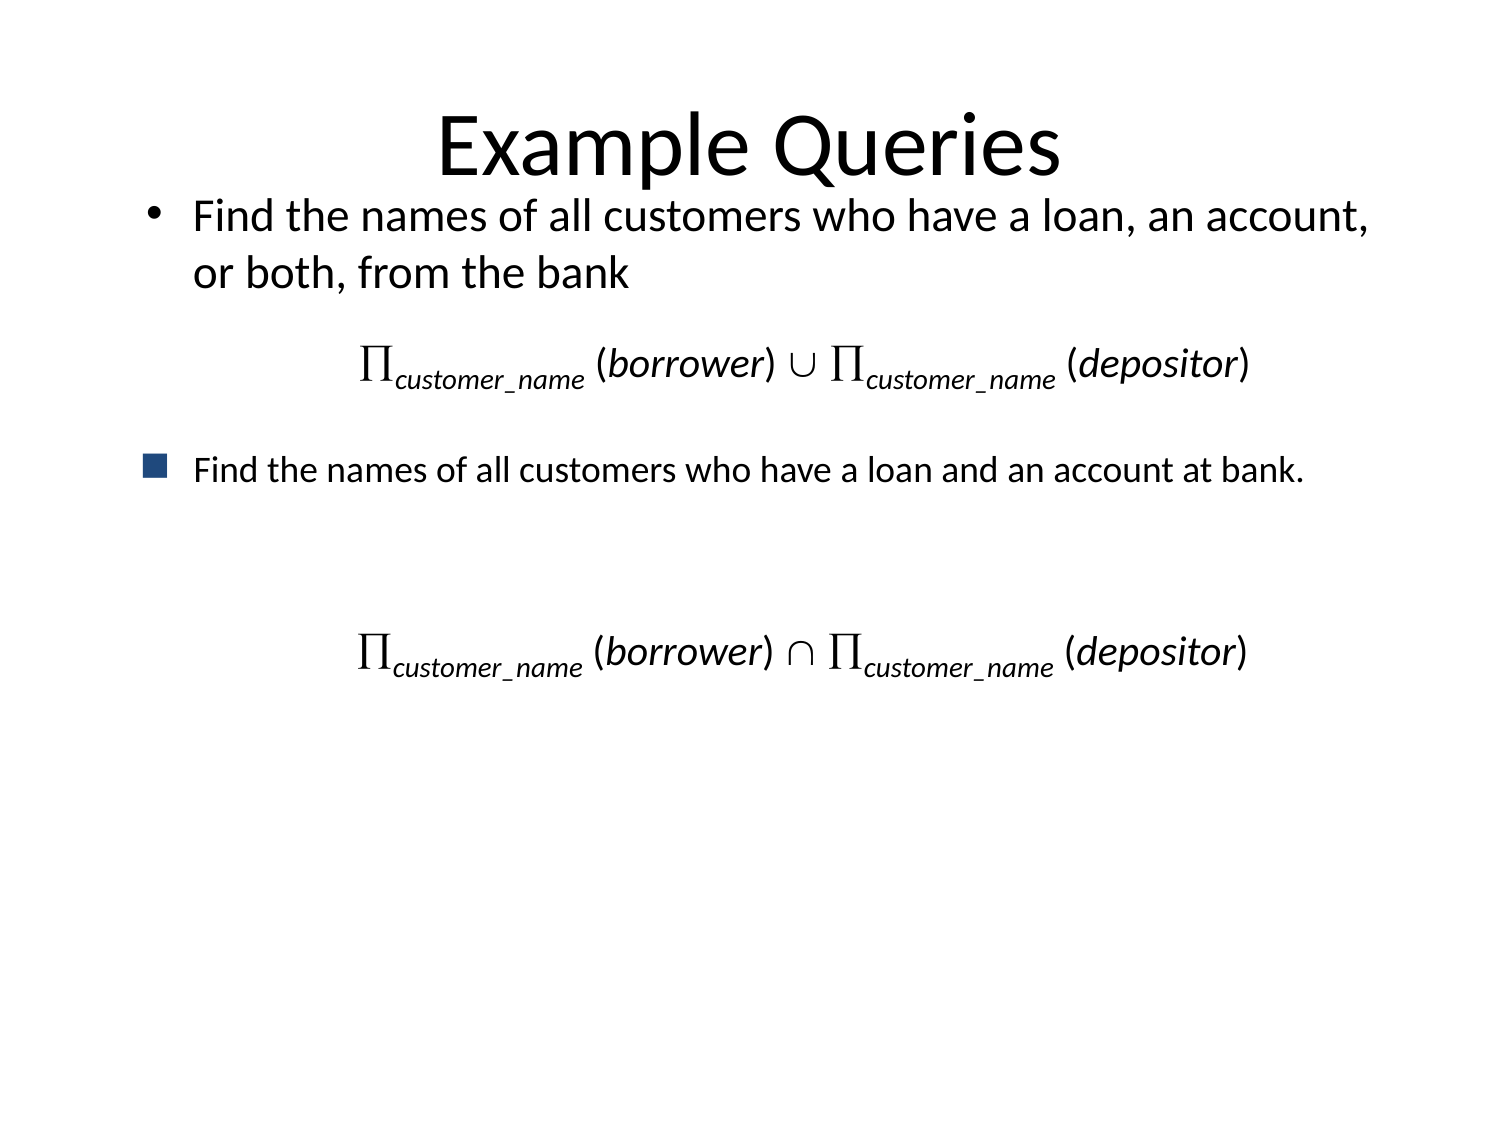

# Example Queries
Find the names of all customers who have a loan, an account, or both, from the bank
∏customer_name (borrower) ∪ ∏customer_name (depositor)

Find the names of all customers who have a loan and an account at bank.
∏customer_name (borrower) ∩ ∏customer_name (depositor)